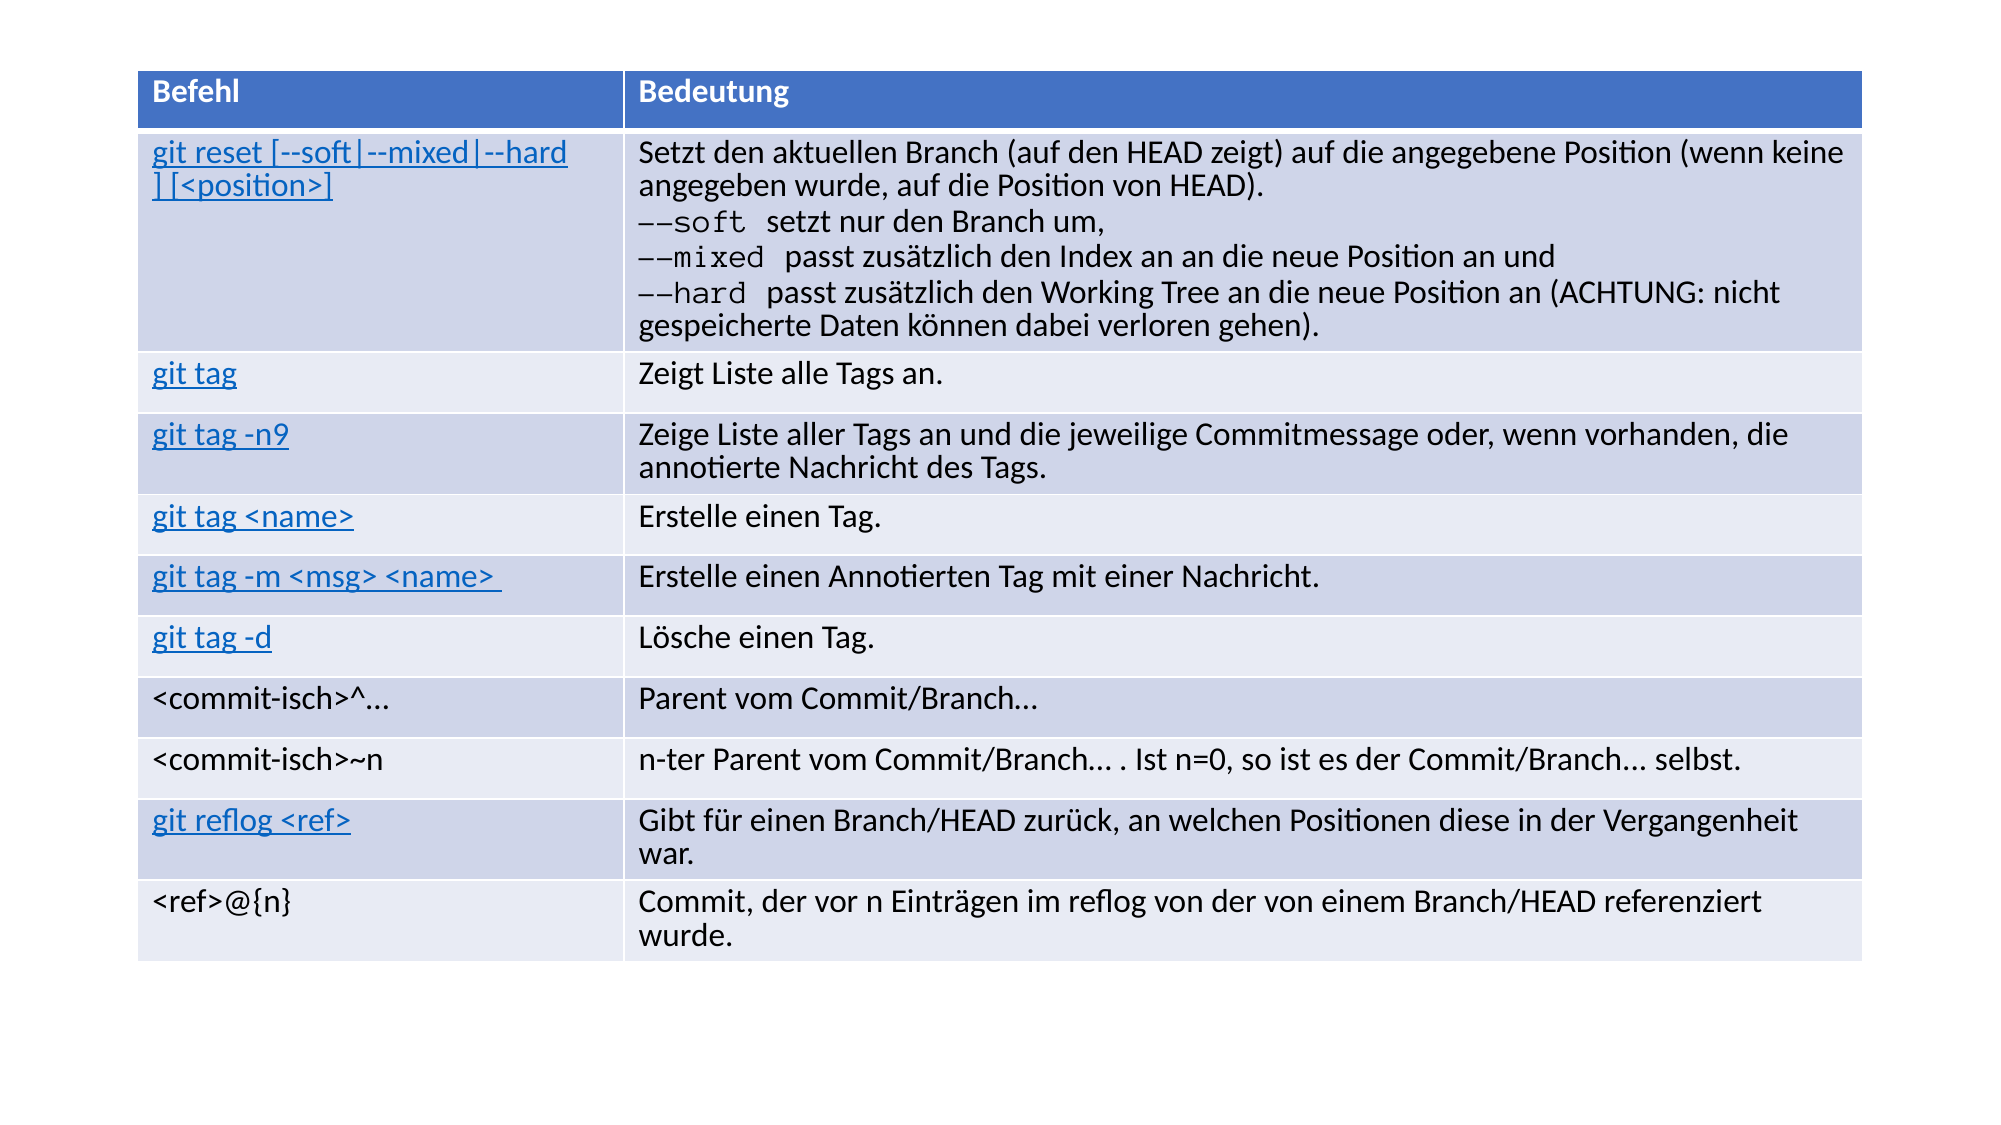

| Befehl | Bedeutung |
| --- | --- |
| git reset [--soft|--mixed|--hard] [<position>] | Setzt den aktuellen Branch (auf den HEAD zeigt) auf die angegebene Position (wenn keine angegeben wurde, auf die Position von HEAD). --soft setzt nur den Branch um, --mixed passt zusätzlich den Index an an die neue Position an und --hard passt zusätzlich den Working Tree an die neue Position an (ACHTUNG: nicht gespeicherte Daten können dabei verloren gehen). |
| git tag | Zeigt Liste alle Tags an. |
| git tag -n9 | Zeige Liste aller Tags an und die jeweilige Commitmessage oder, wenn vorhanden, die annotierte Nachricht des Tags. |
| git tag <name> | Erstelle einen Tag. |
| git tag -m <msg> <name> | Erstelle einen Annotierten Tag mit einer Nachricht. |
| git tag -d | Lösche einen Tag. |
| <commit-isch>^… | Parent vom Commit/Branch… |
| <commit-isch>~n | n-ter Parent vom Commit/Branch… . Ist n=0, so ist es der Commit/Branch... selbst. |
| git reflog <ref> | Gibt für einen Branch/HEAD zurück, an welchen Positionen diese in der Vergangenheit war. |
| <ref>@{n} | Commit, der vor n Einträgen im reflog von der von einem Branch/HEAD referenziert wurde. |